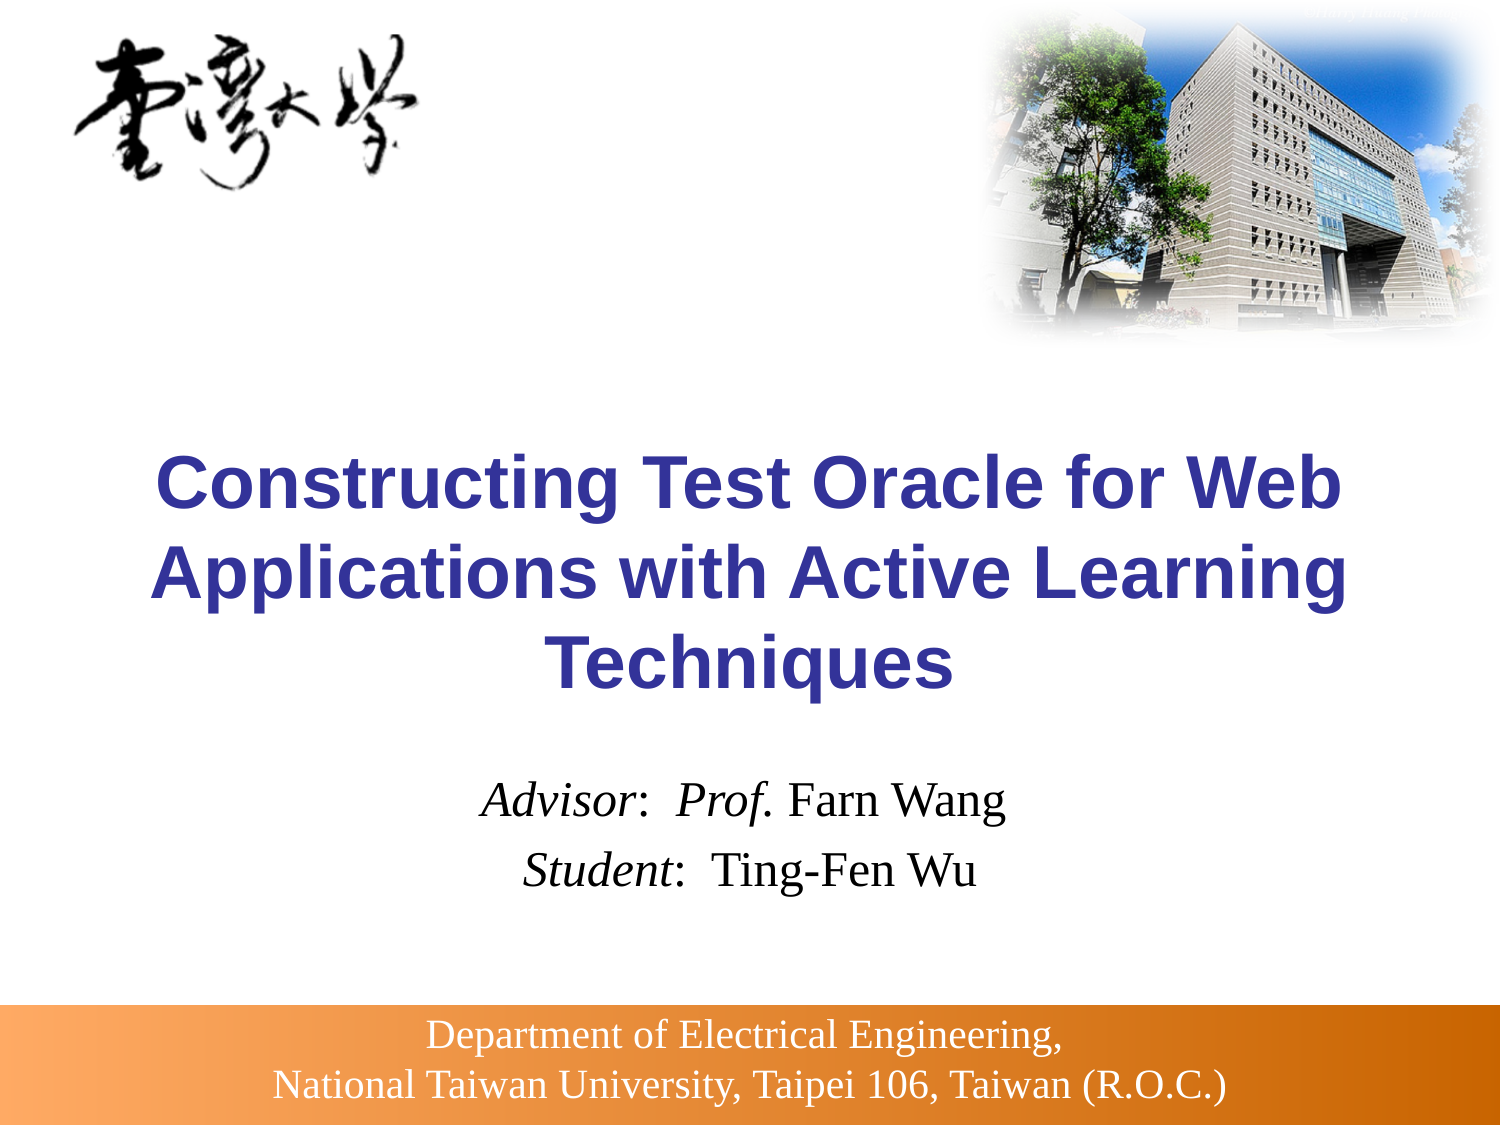

Constructing Test Oracle for Web Applications with Active Learning Techniques
Advisor:  Prof. Farn Wang
Student:  Ting-Fen Wu
Department of Electrical Engineering,
National Taiwan University, Taipei 106, Taiwan (R.O.C.)